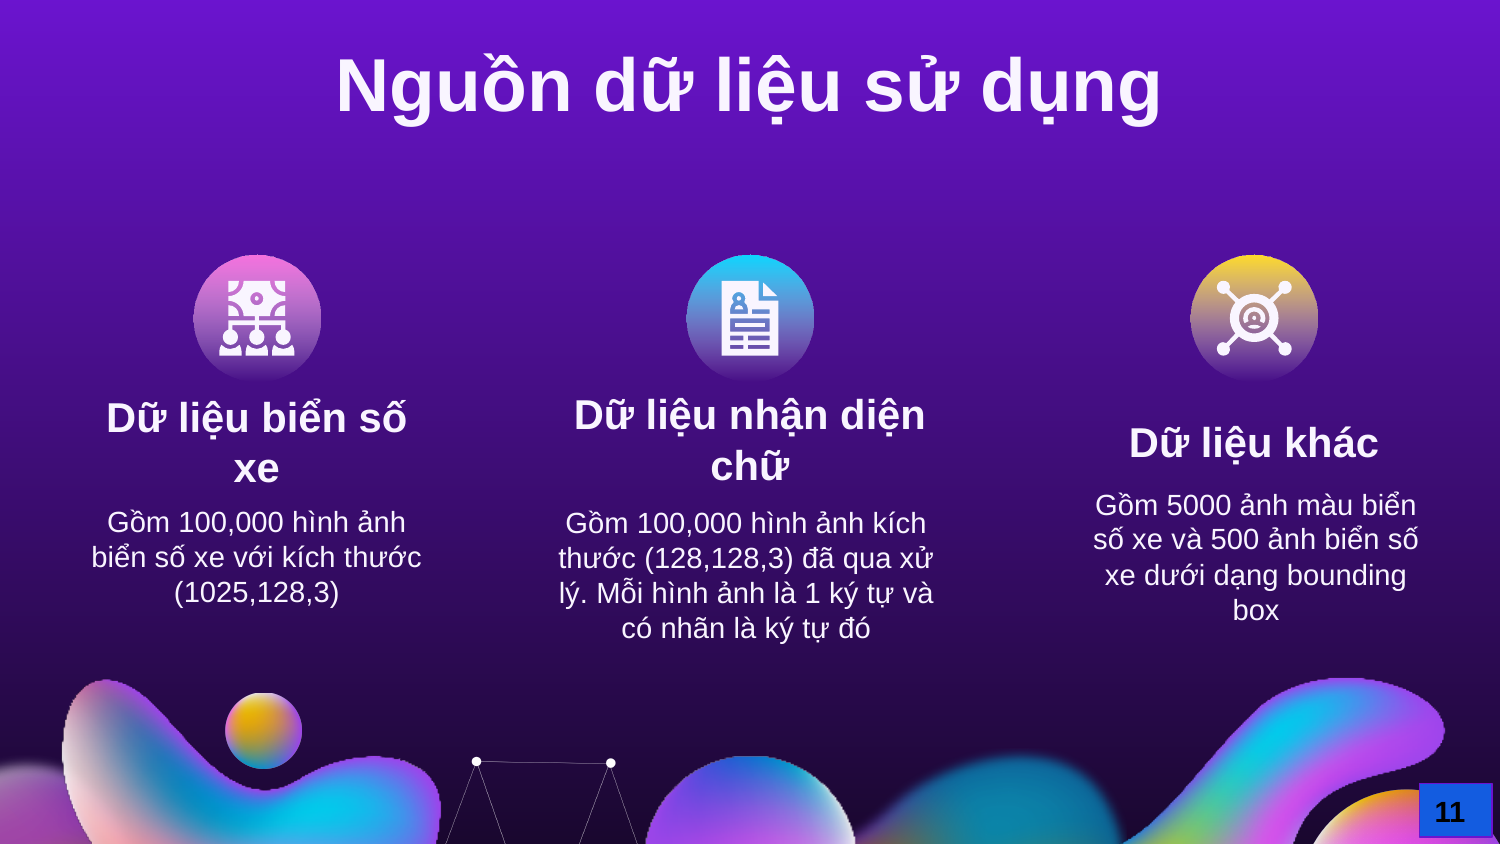

Nguồn dữ liệu sử dụng

Dữ liệu nhận diện chữ
# Dữ liệu biển số xe
Dữ liệu khác
Gồm 100,000 hình ảnh biển số xe với kích thước (1025,128,3)
Gồm 5000 ảnh màu biển số xe và 500 ảnh biển số xe dưới dạng bounding box
Gồm 100,000 hình ảnh kích thước (128,128,3) đã qua xử lý. Mỗi hình ảnh là 1 ký tự và có nhãn là ký tự đó
11